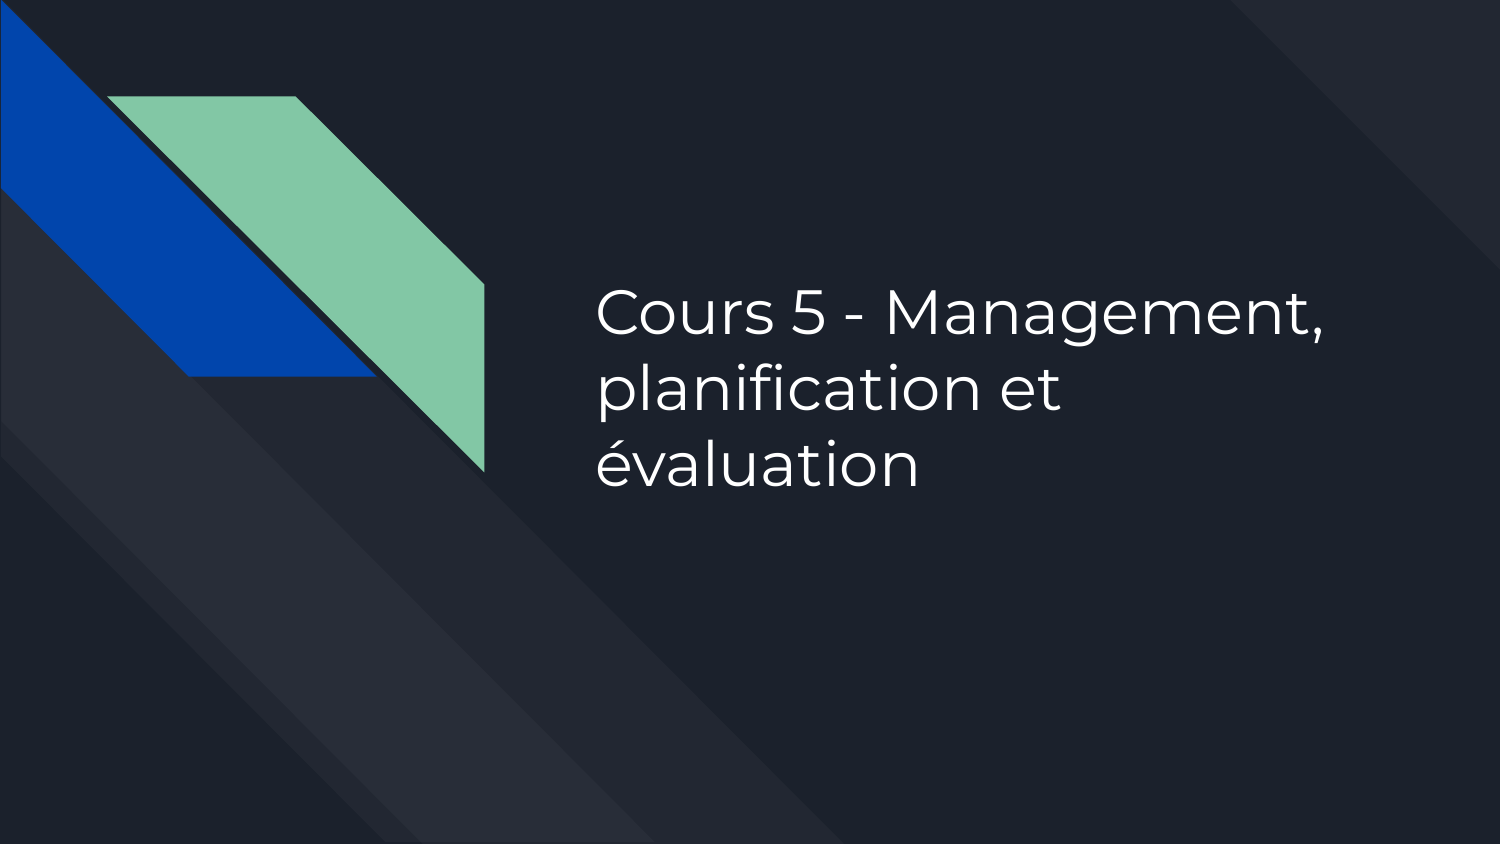

# Cours 5 - Management, planification et évaluation